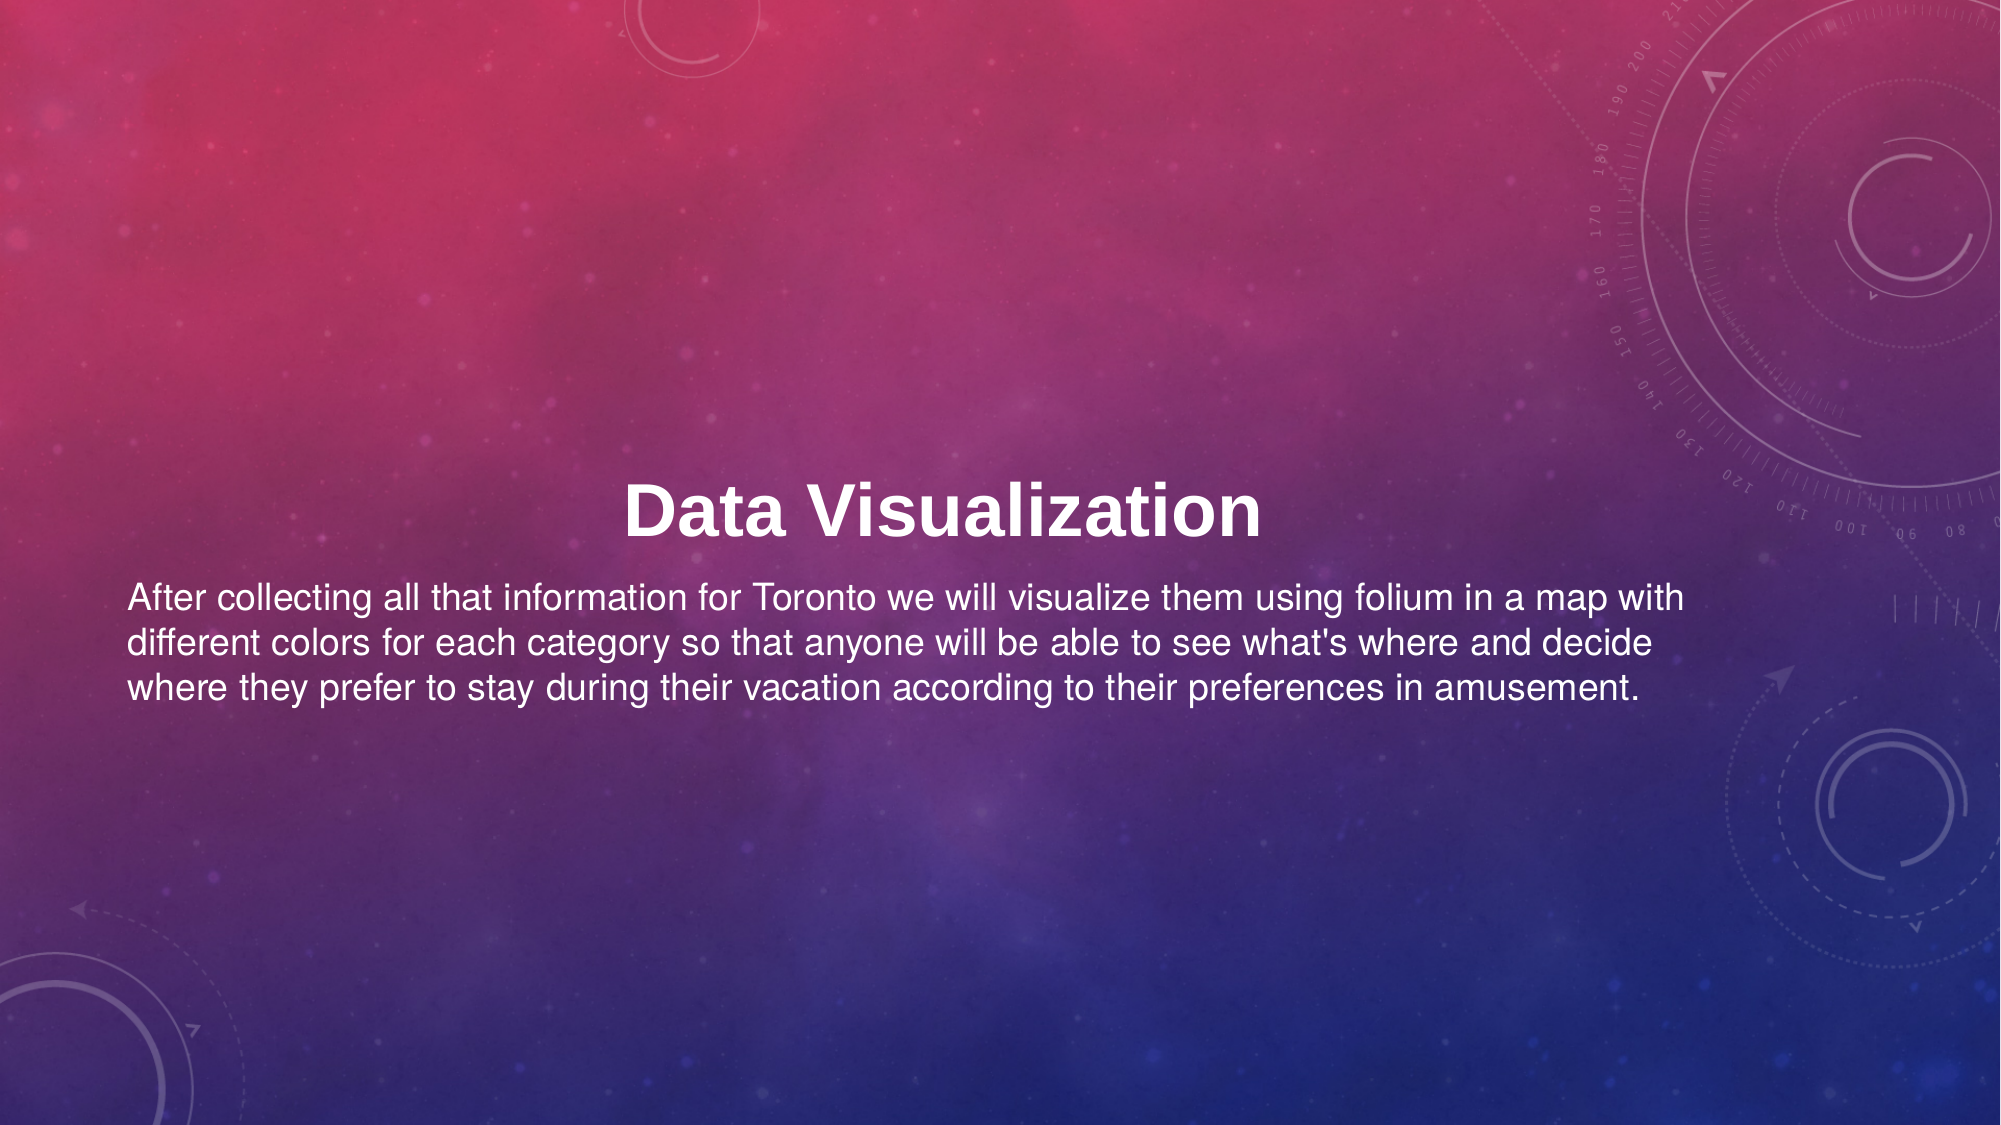

Data Visualization
After collecting all that information for Toronto we will visualize them using folium in a map with different colors for each category so that anyone will be able to see what's where and decide where they prefer to stay during their vacation according to their preferences in amusement.